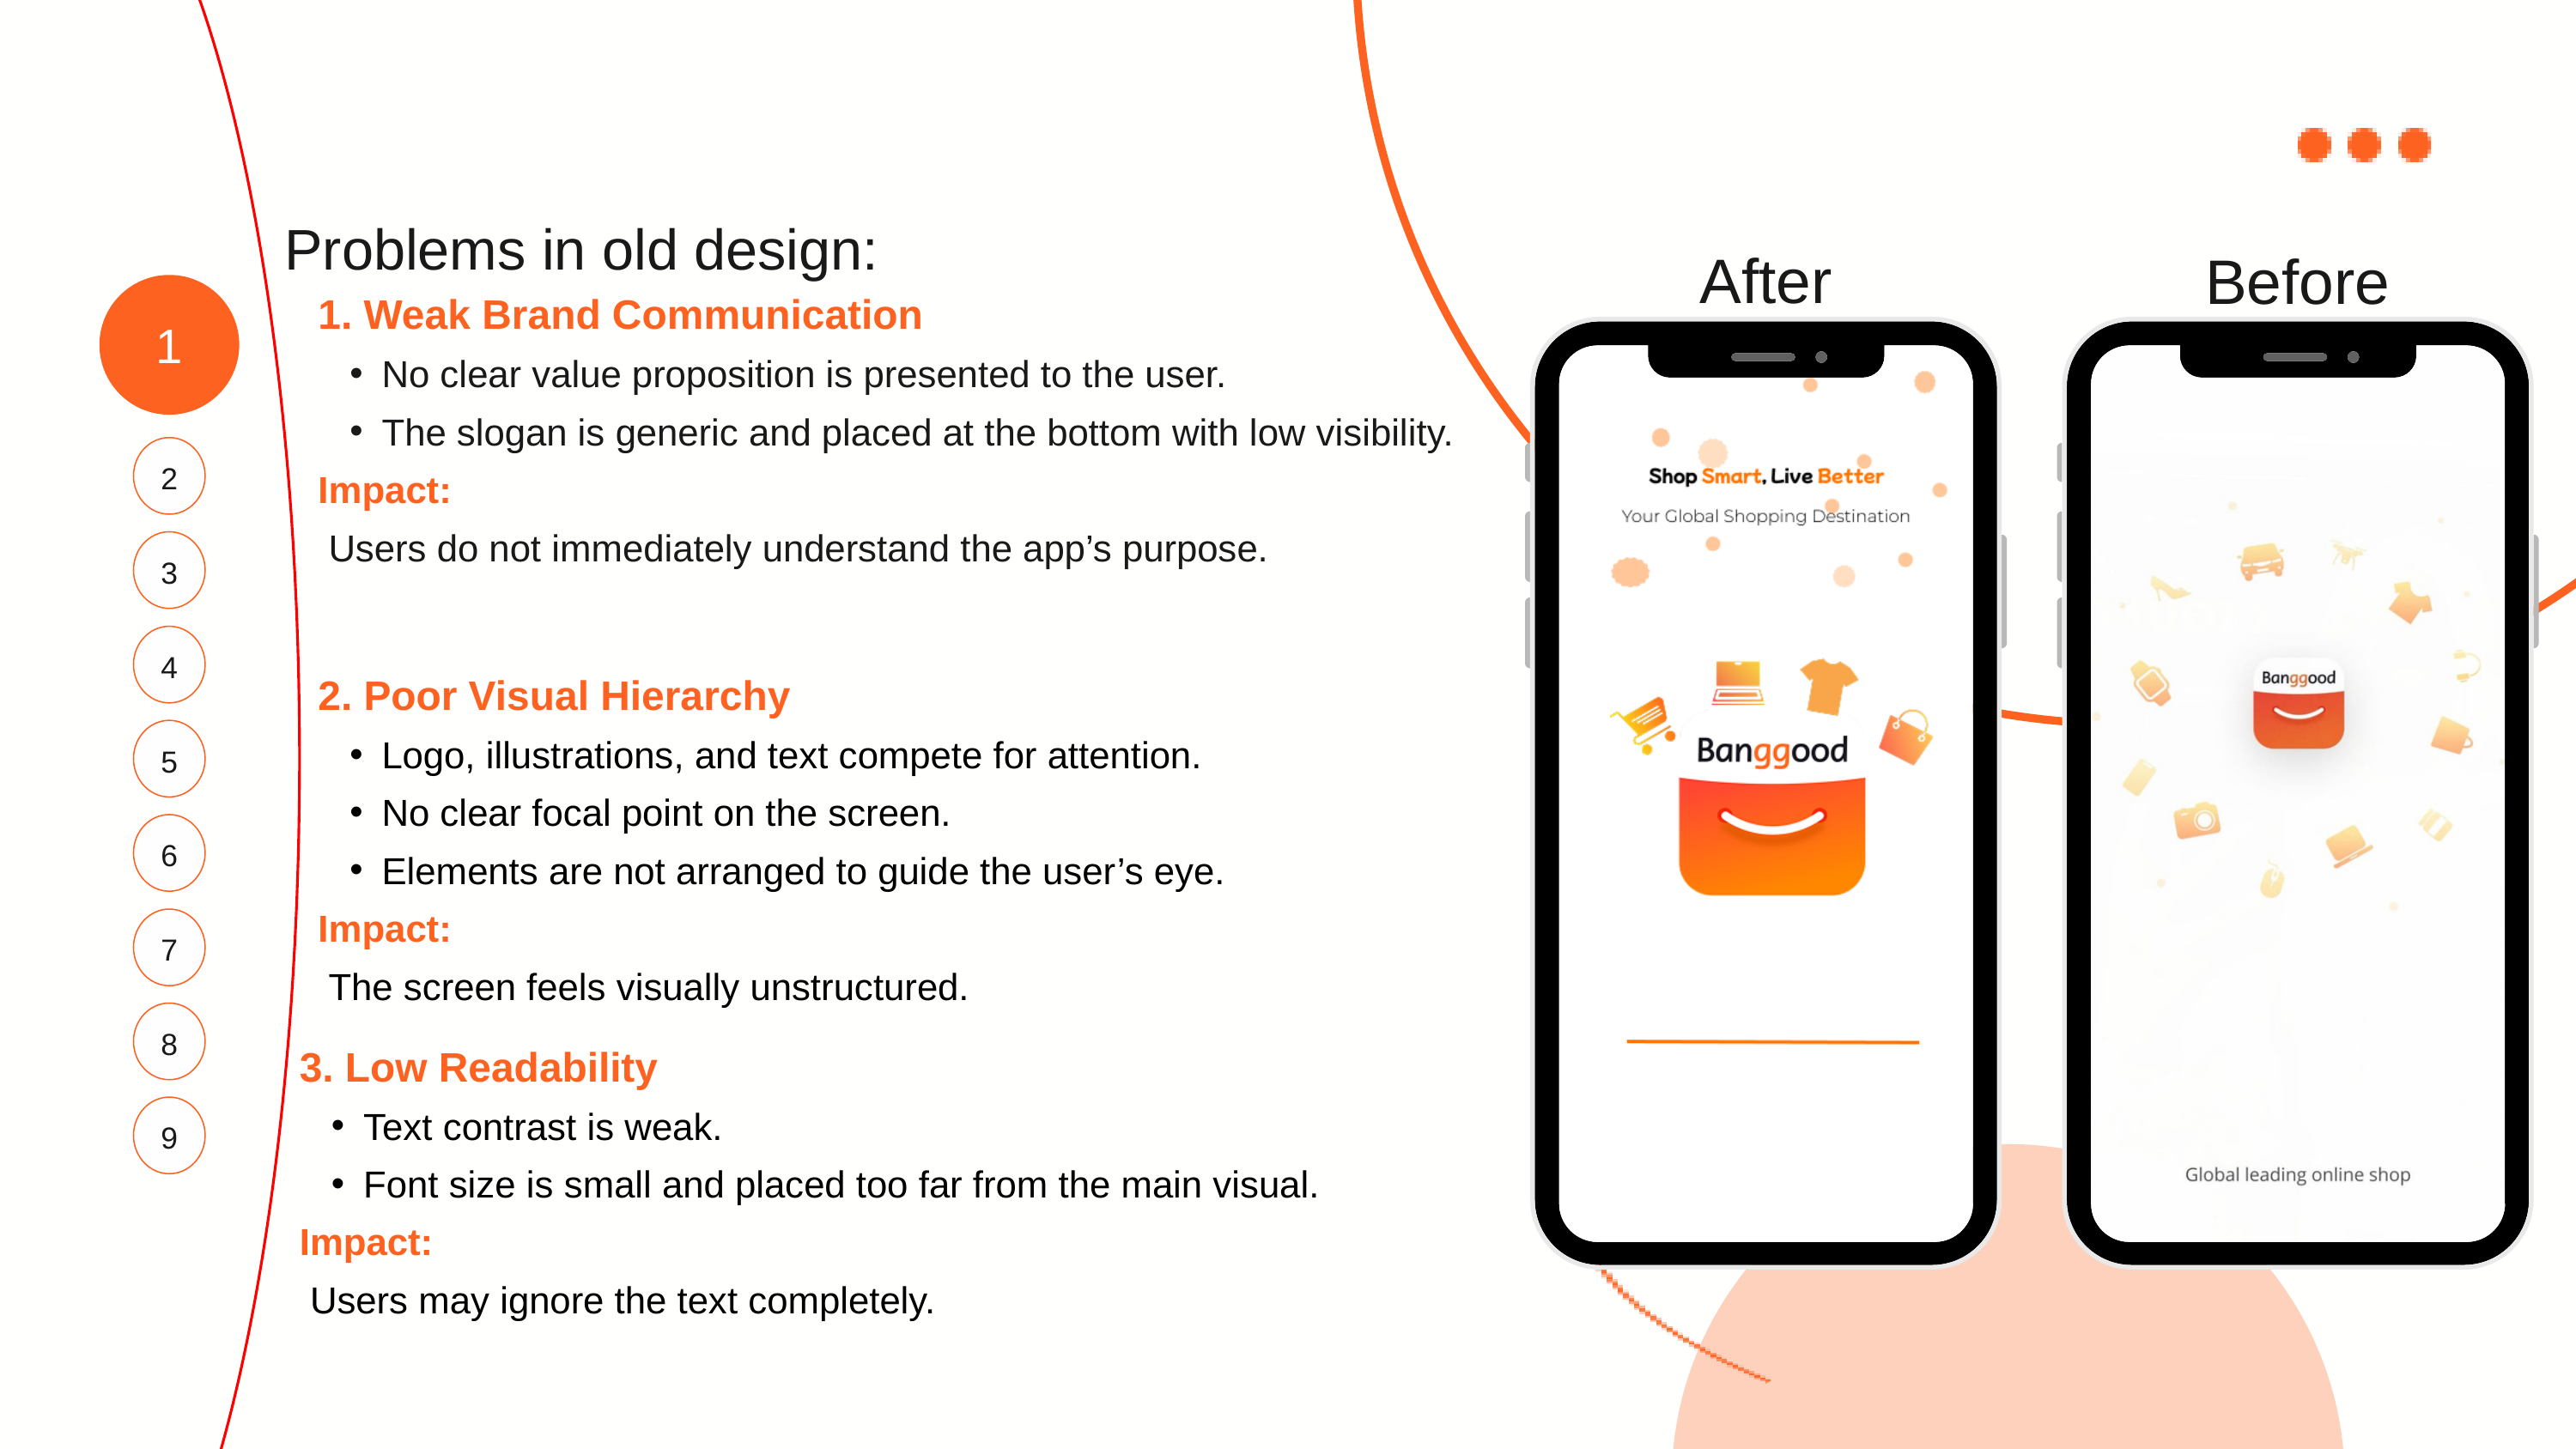

Problems in old design:
After
Before
1. Weak Brand Communication
No clear value proposition is presented to the user.
The slogan is generic and placed at the bottom with low visibility.
Impact:
 Users do not immediately understand the app’s purpose.

1

2

3

4
2. Poor Visual Hierarchy
Logo, illustrations, and text compete for attention.
No clear focal point on the screen.
Elements are not arranged to guide the user’s eye.
Impact:
 The screen feels visually unstructured.

5

6

7

8

3. Low Readability
Text contrast is weak.
Font size is small and placed too far from the main visual.
Impact:
 Users may ignore the text completely.

9